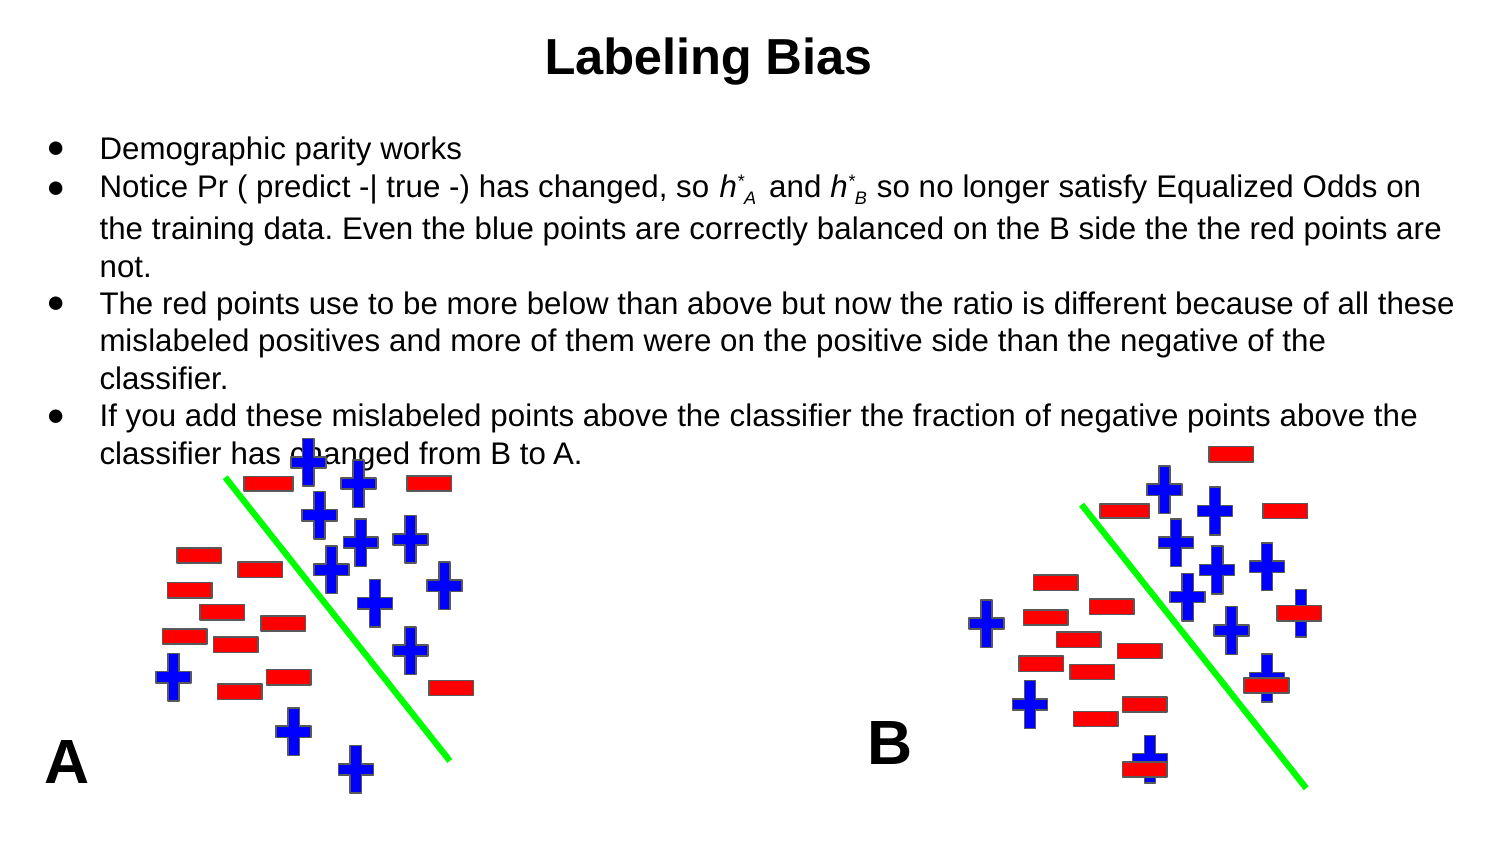

# Labeling Bias

Demographic parity works
Notice Pr ( predict -| true -) has changed, so h*A  and h*B  so no longer satisfy Equalized Odds on the training data. Even the blue points are correctly balanced on the B side the the red points are not.
The red points use to be more below than above but now the ratio is different because of all these mislabeled positives and more of them were on the positive side than the negative of the classifier.
If you add these mislabeled points above the classifier the fraction of negative points above the classifier has changed from B to A.

B

A